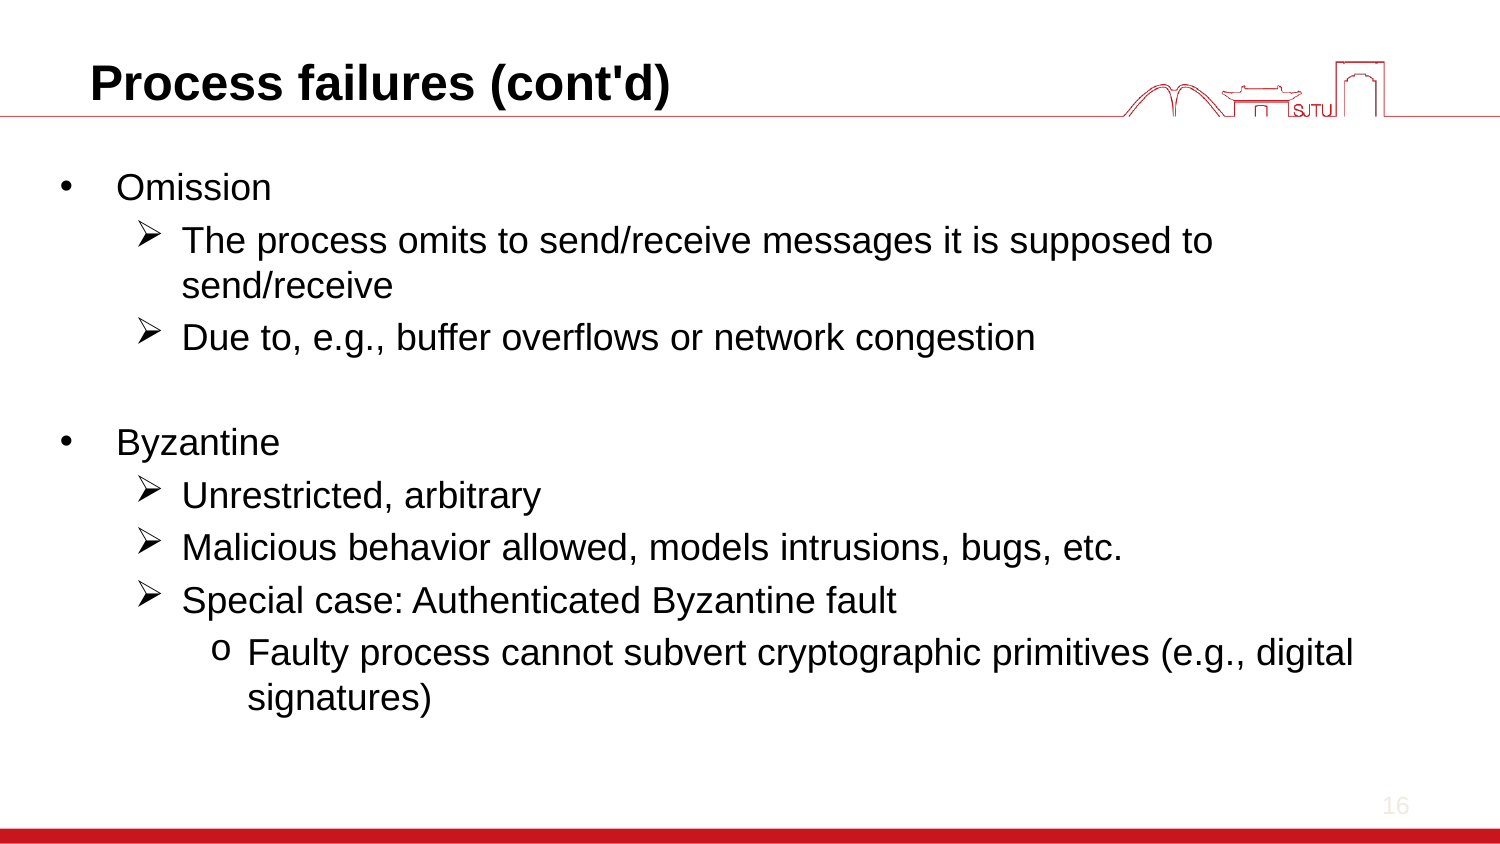

16
# Process failures (cont'd)
Omission
The process omits to send/receive messages it is supposed to send/receive
Due to, e.g., buffer overflows or network congestion

Byzantine
Unrestricted, arbitrary
Malicious behavior allowed, models intrusions, bugs, etc.
Special case: Authenticated Byzantine fault
Faulty process cannot subvert cryptographic primitives (e.g., digital signatures)